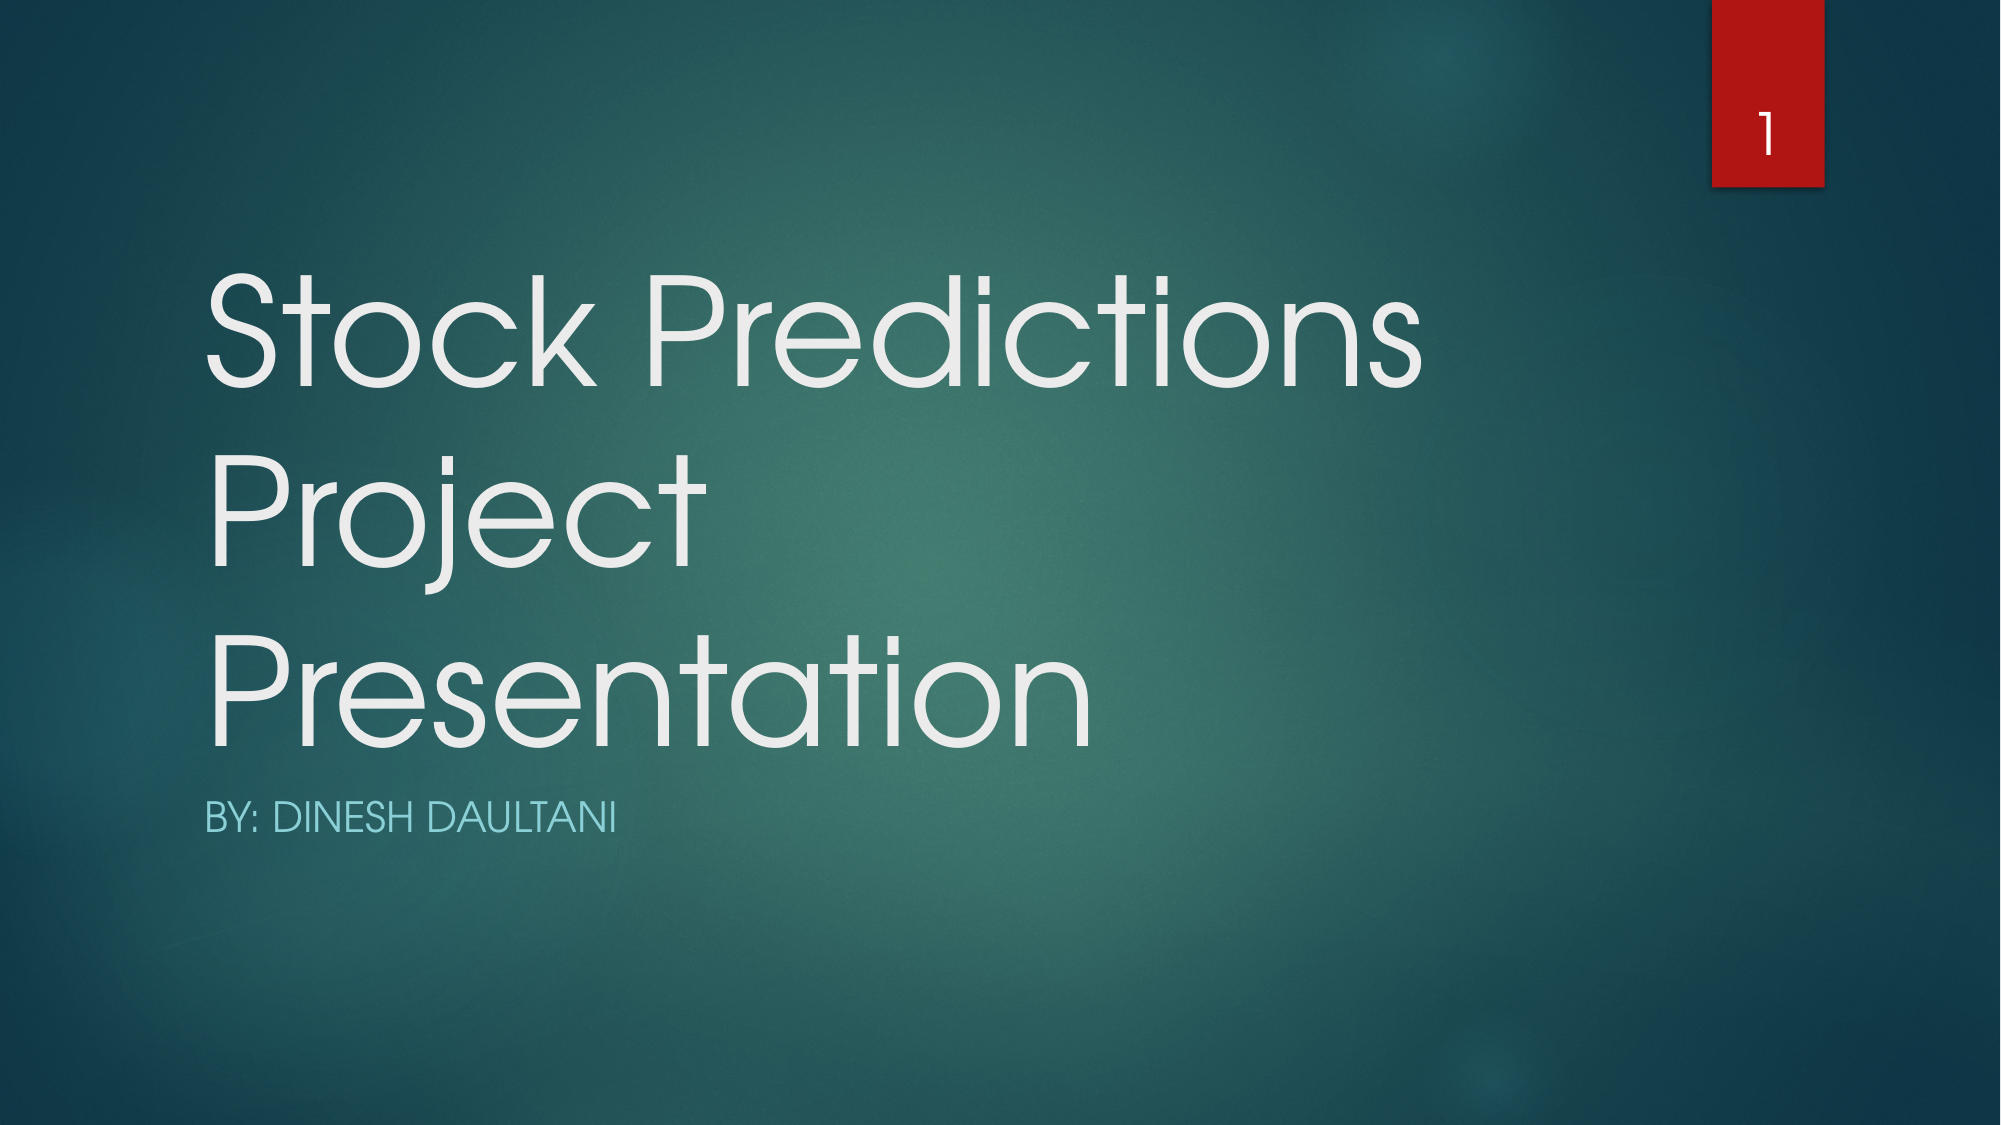

1
# Stock Predictions Project Presentation
By: Dinesh Daultani